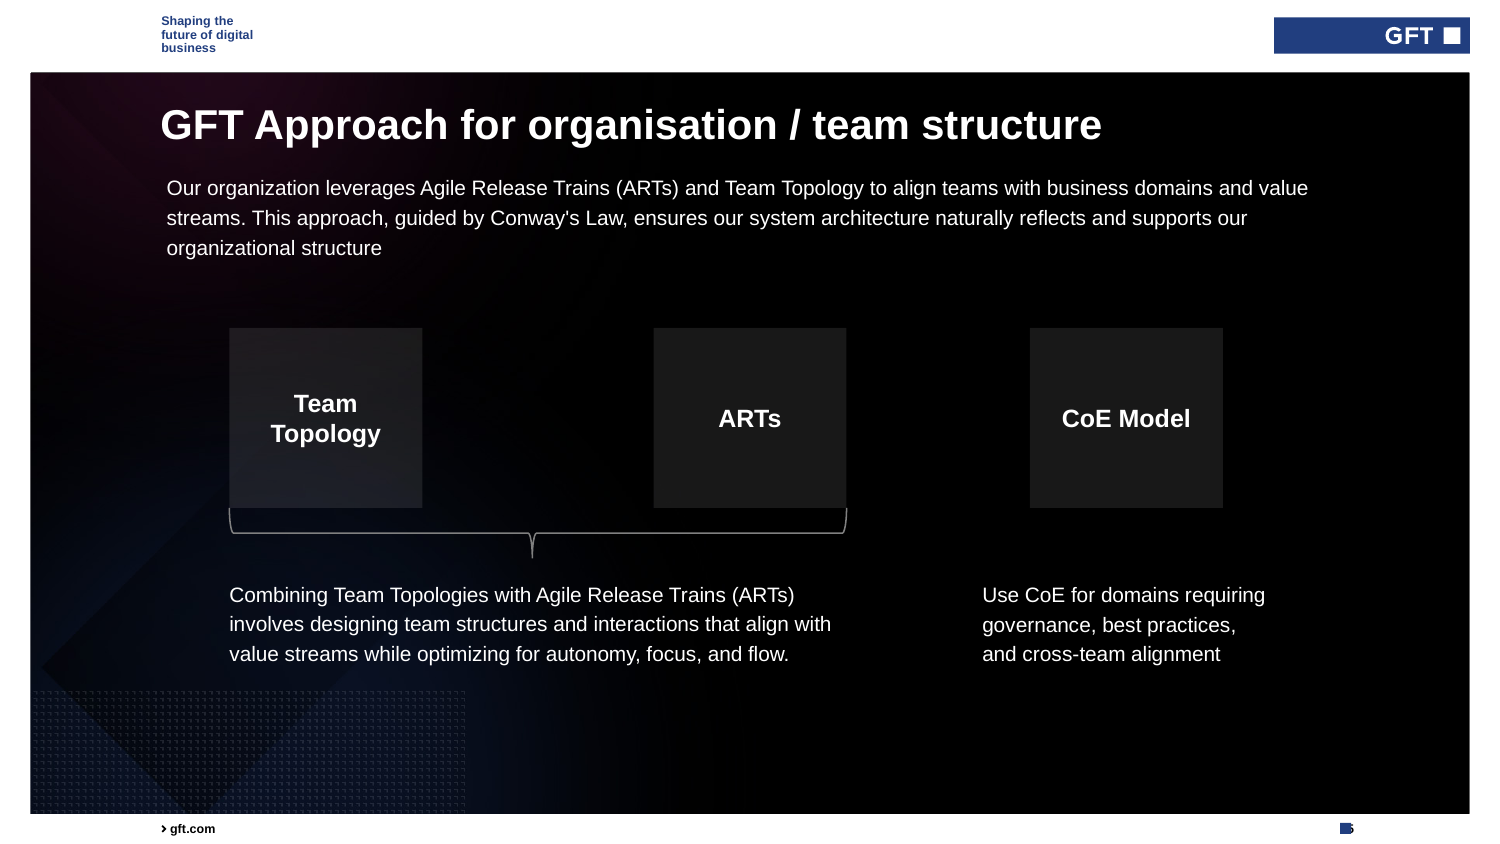

Type here if  add info needed  for every slide

# GFT Approach for organisation / team structure
Our organization leverages Agile Release Trains (ARTs) and Team Topology to align teams with business domains and value streams. This approach, guided by Conway's Law, ensures our system architecture naturally reflects and supports our organizational structure

Team Topology
ARTs
CoE Model
Combining Team Topologies with Agile Release Trains (ARTs) involves designing team structures and interactions that align with value streams while optimizing for autonomy, focus, and flow.
Use CoE for domains requiring governance, best practices, and cross-team alignment